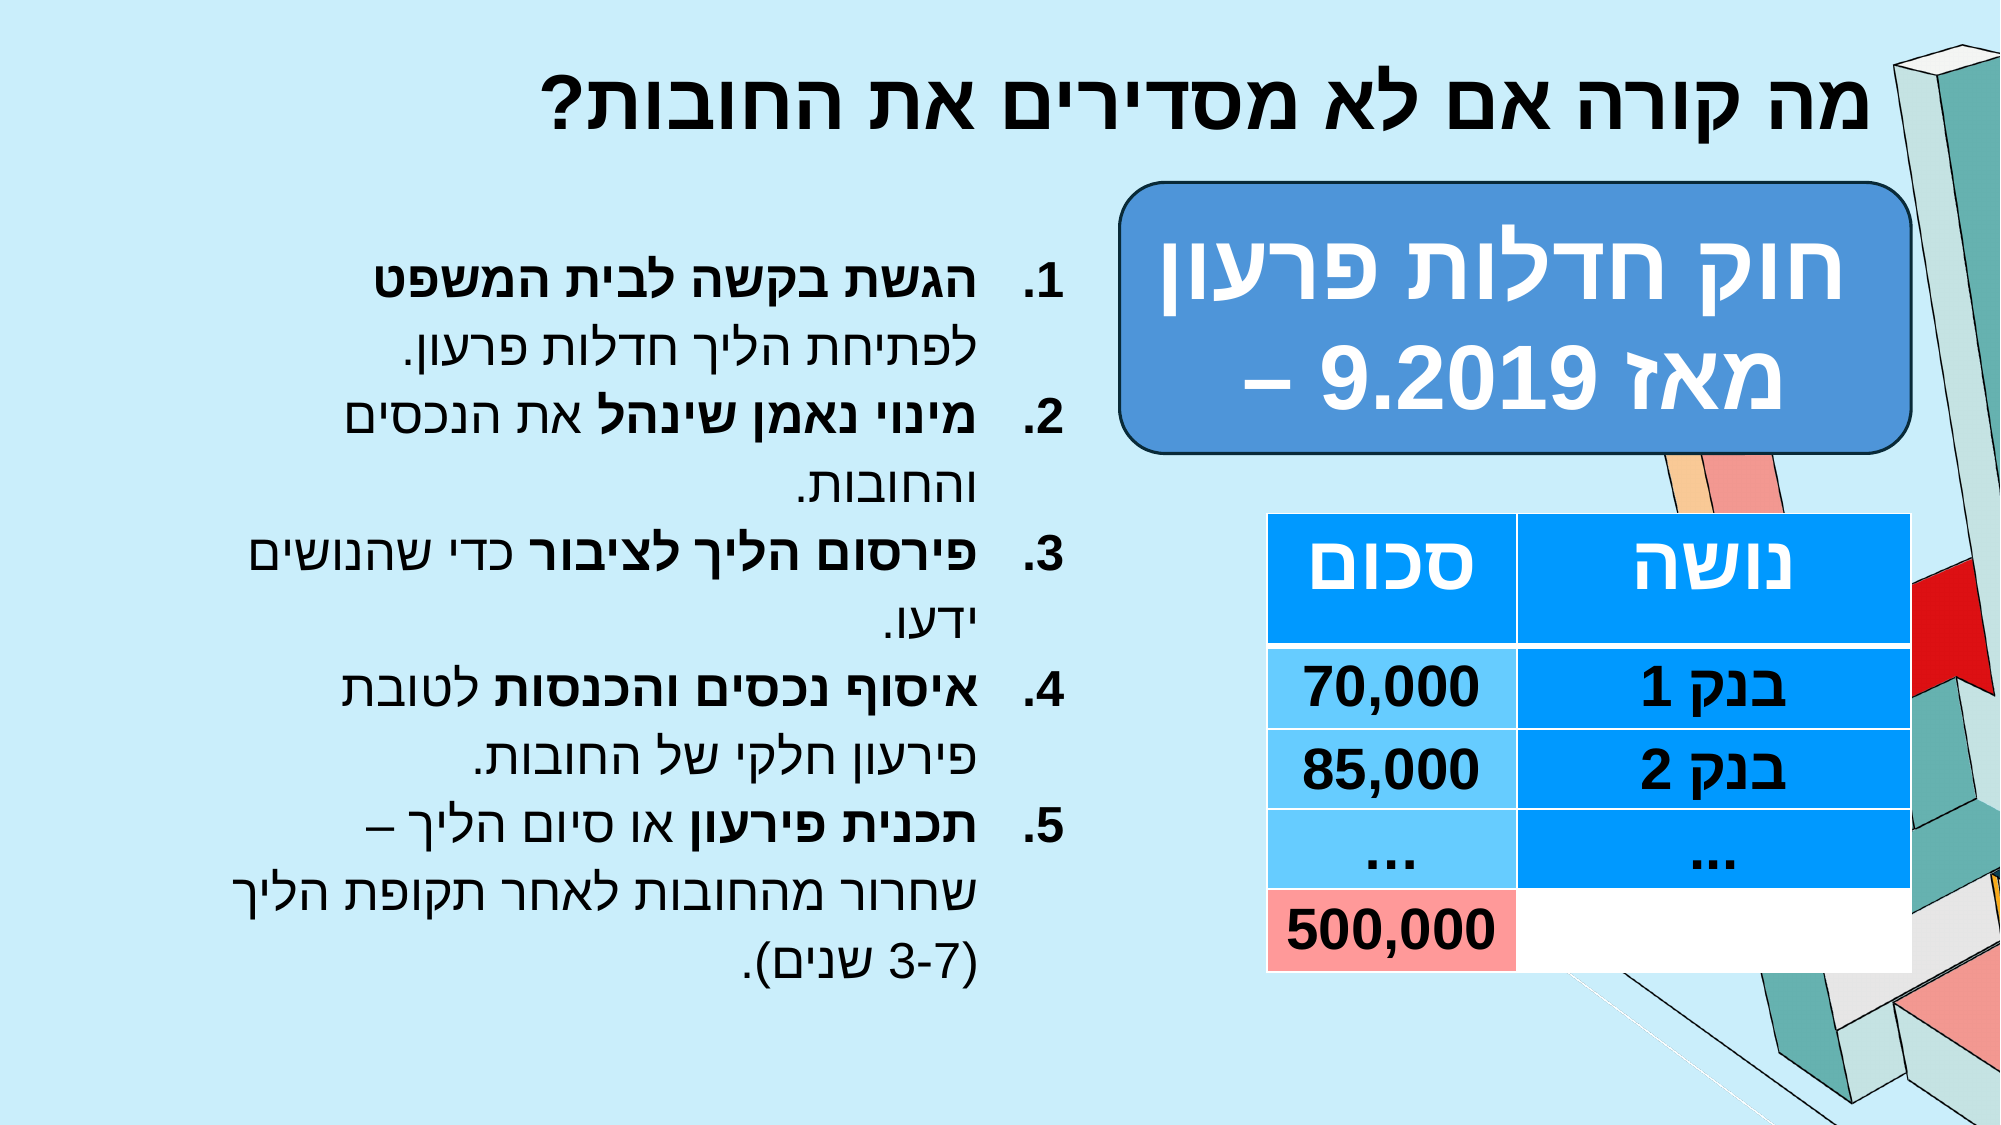

מה קורה אם לא מסדירים את החובות?
חוק חדלות פרעון
– מאז 9.2019
הגשת בקשה לבית המשפט לפתיחת הליך חדלות פרעון.
מינוי נאמן שינהל את הנכסים והחובות.
פירסום הליך לציבור כדי שהנושים ידעו.
איסוף נכסים והכנסות לטובת פירעון חלקי של החובות.
תכנית פירעון או סיום הליך – שחרור מהחובות לאחר תקופת הליך (3-7 שנים).
| סכום | נושה |
| --- | --- |
| 70,000 | בנק 1 |
| 85,000 | בנק 2 |
| … | ... |
| 500,000 |  |